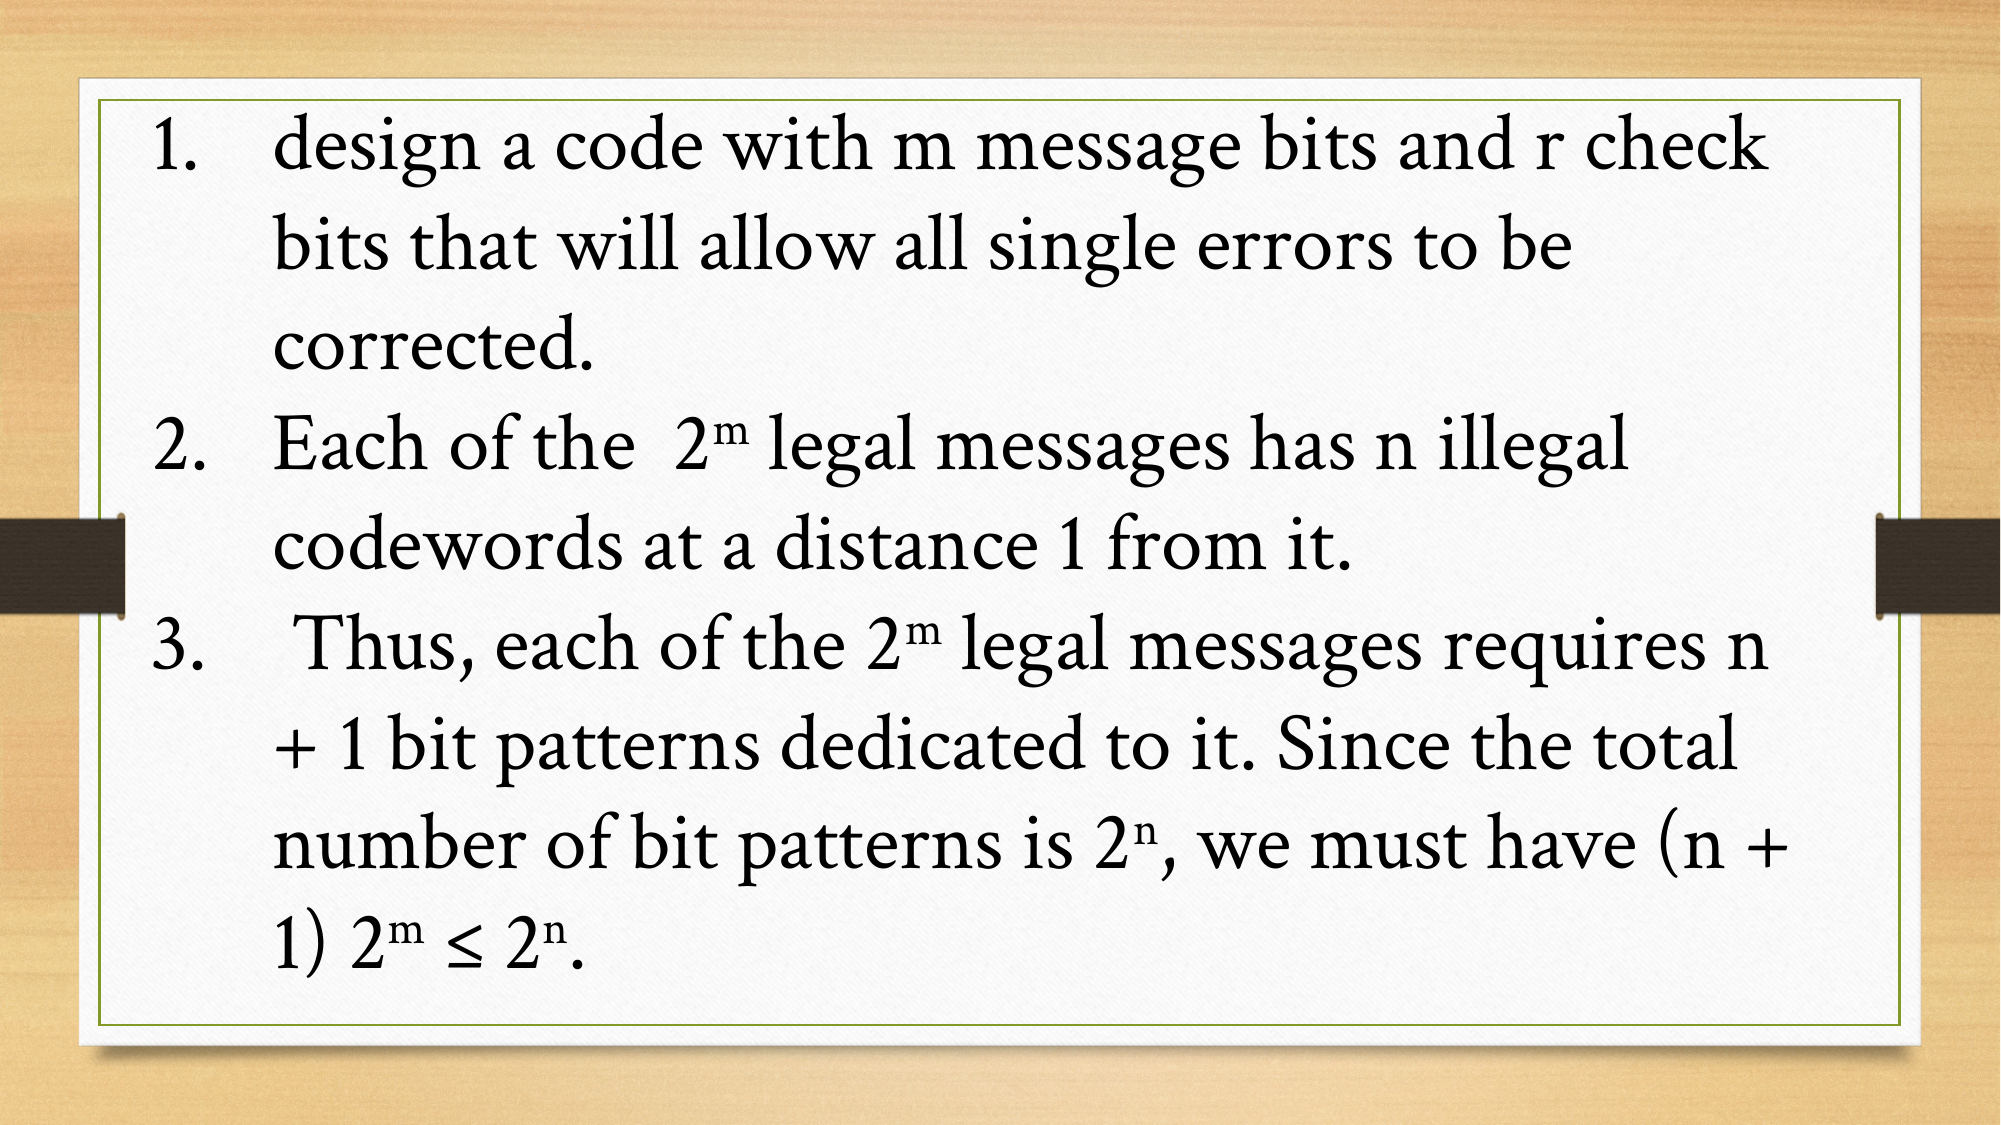

design a code with m message bits and r check bits that will allow all single errors to be corrected.
Each of the  2m legal messages has n illegal codewords at a distance 1 from it.
 Thus, each of the 2m legal messages requires n + 1 bit patterns dedicated to it. Since the total number of bit patterns is 2n, we must have (n + 1) 2m  ≤ 2n.